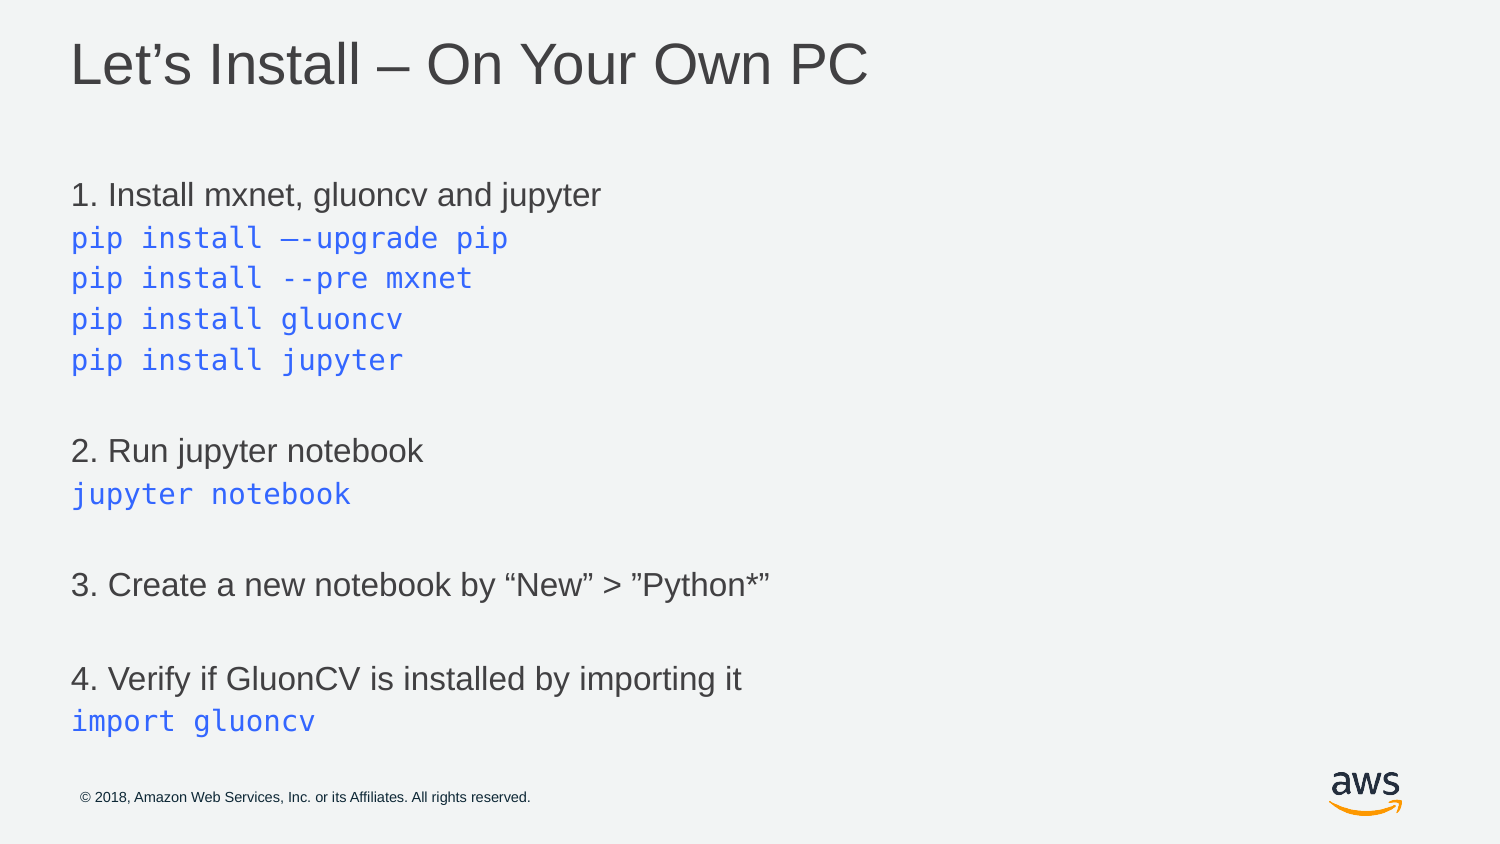

# Let’s Install – On Your Own PC
1. Install mxnet, gluoncv and jupyter
pip install –-upgrade pip
pip install --pre mxnet
pip install gluoncv
pip install jupyter

2. Run jupyter notebook
jupyter notebook

3. Create a new notebook by “New” > ”Python*”

4. Verify if GluonCV is installed by importing it
import gluoncv